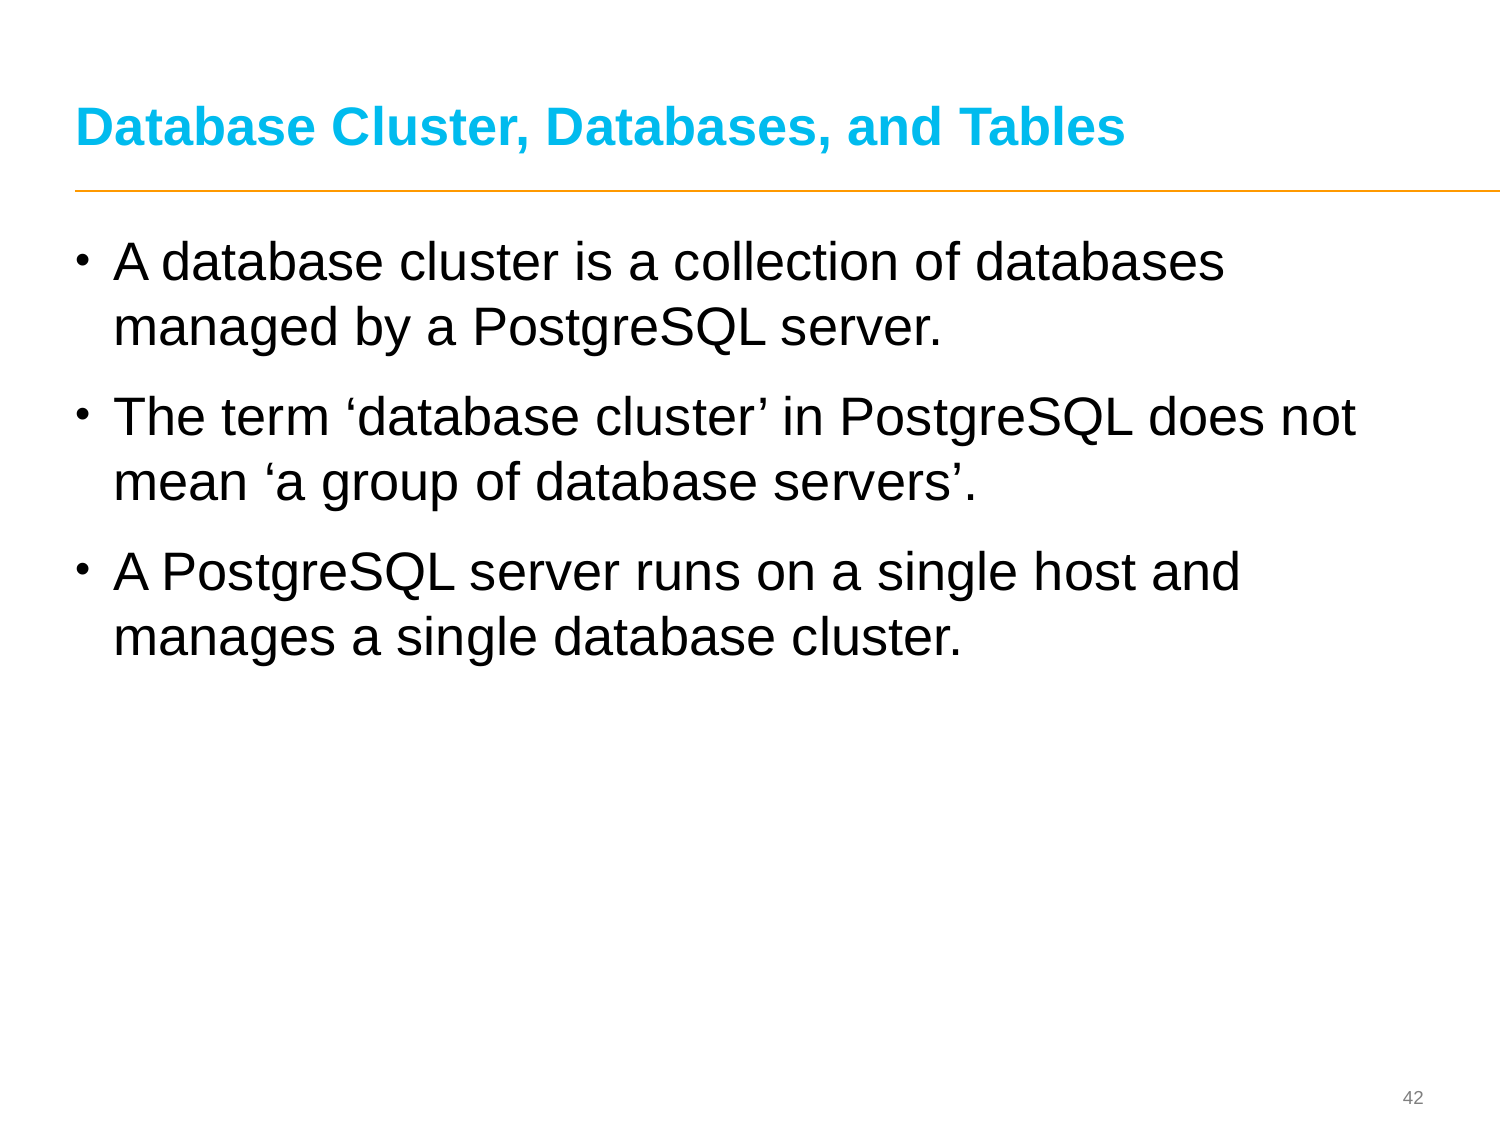

# Database Cluster, Databases, and Tables
A database cluster is a collection of databases managed by a PostgreSQL server.
The term ‘database cluster’ in PostgreSQL does not mean ‘a group of database servers’.
A PostgreSQL server runs on a single host and manages a single database cluster.